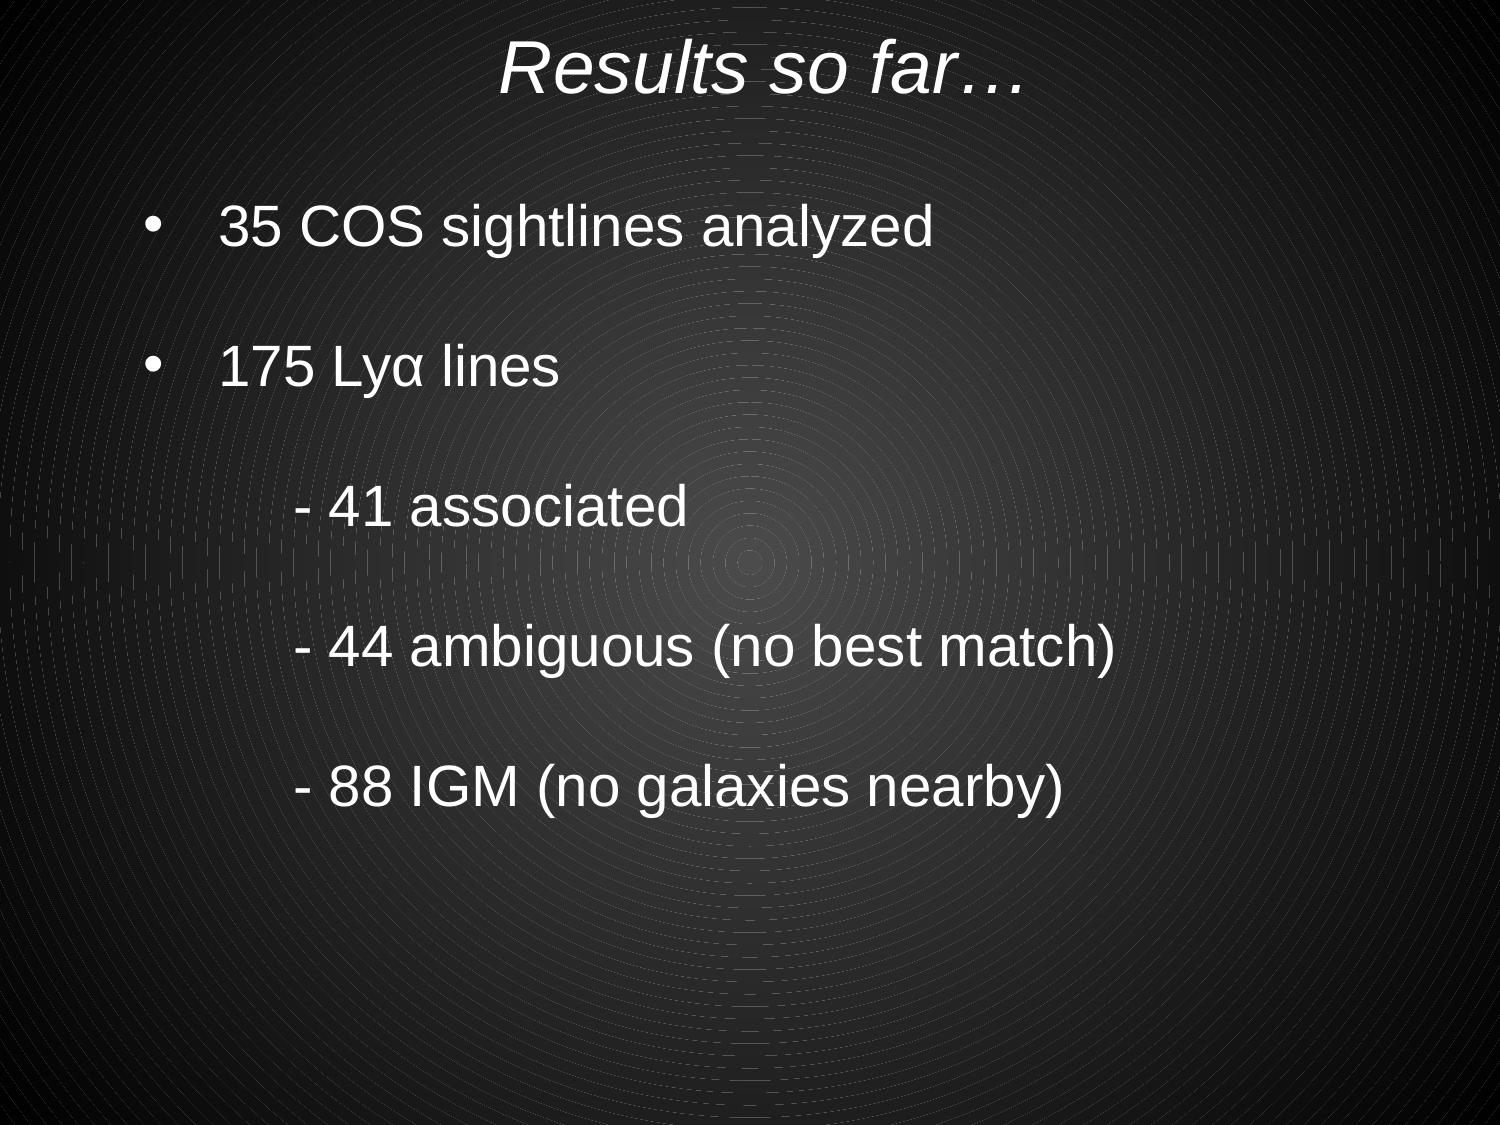

Results so far…
35 COS sightlines analyzed

175 Lyα lines

	- 41 associated

	- 44 ambiguous (no best match)

	- 88 IGM (no galaxies nearby)